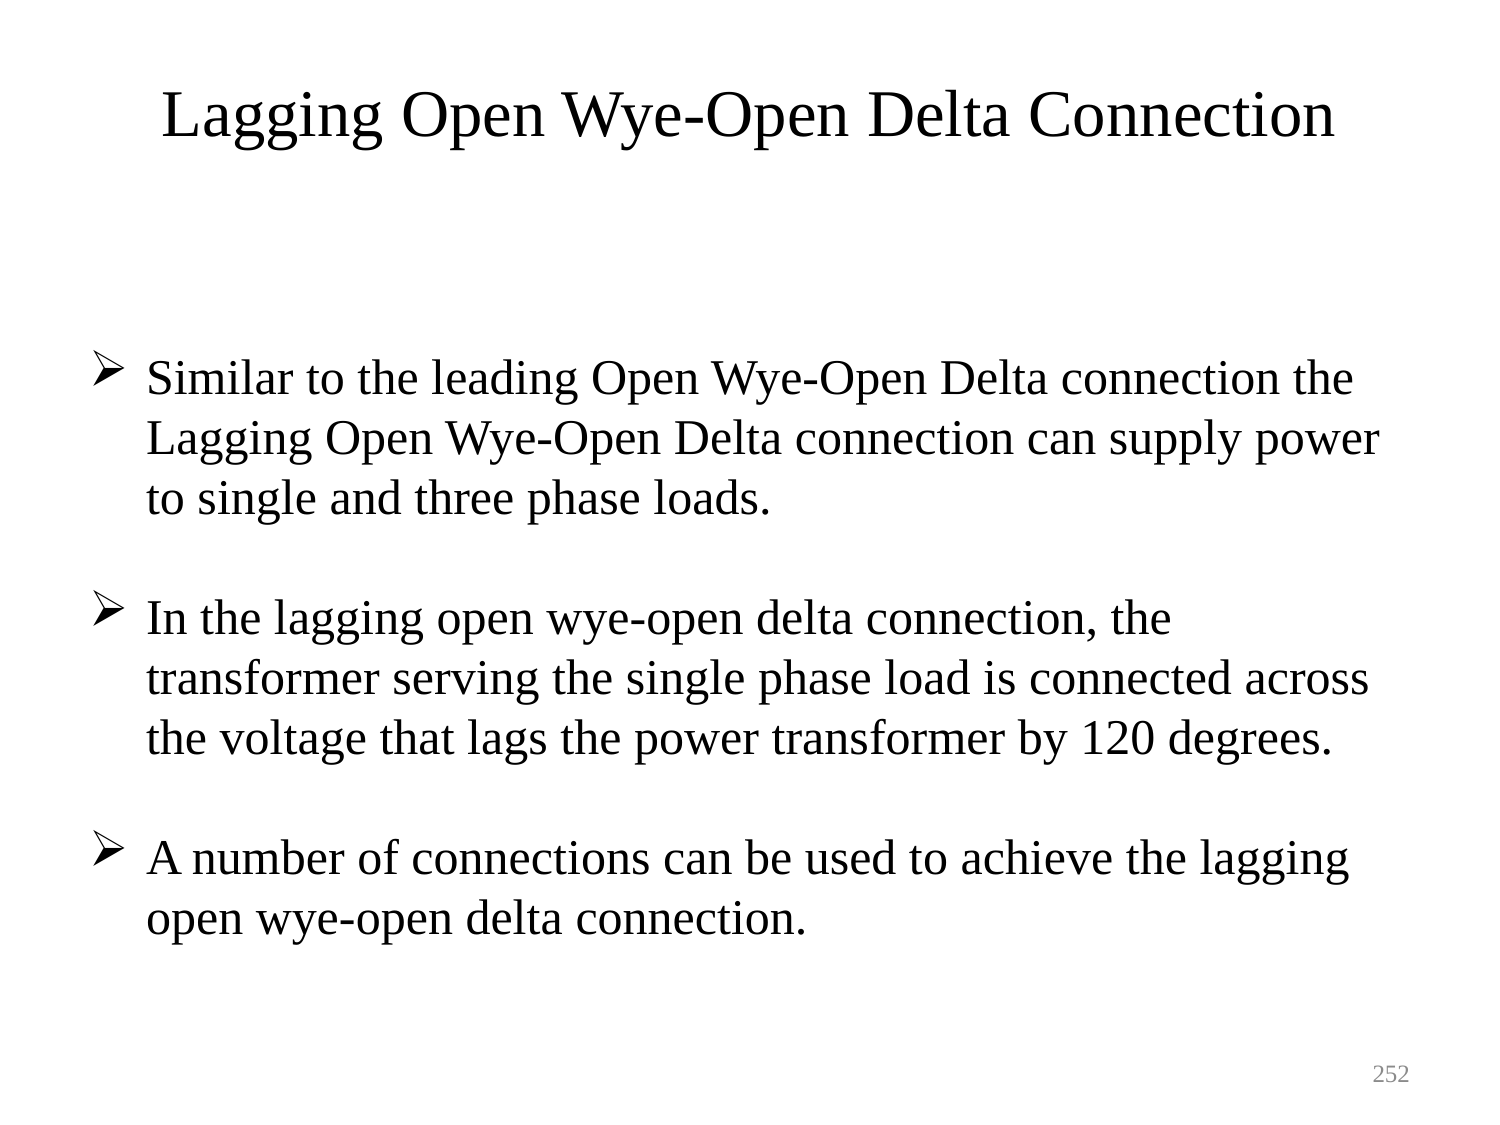

Lagging Open Wye-Open Delta Connection

Similar to the leading Open Wye-Open Delta connection the Lagging Open Wye-Open Delta connection can supply power to single and three phase loads.

In the lagging open wye-open delta connection, the transformer serving the single phase load is connected across the voltage that lags the power transformer by 120 degrees.

A number of connections can be used to achieve the lagging open wye-open delta connection.
252